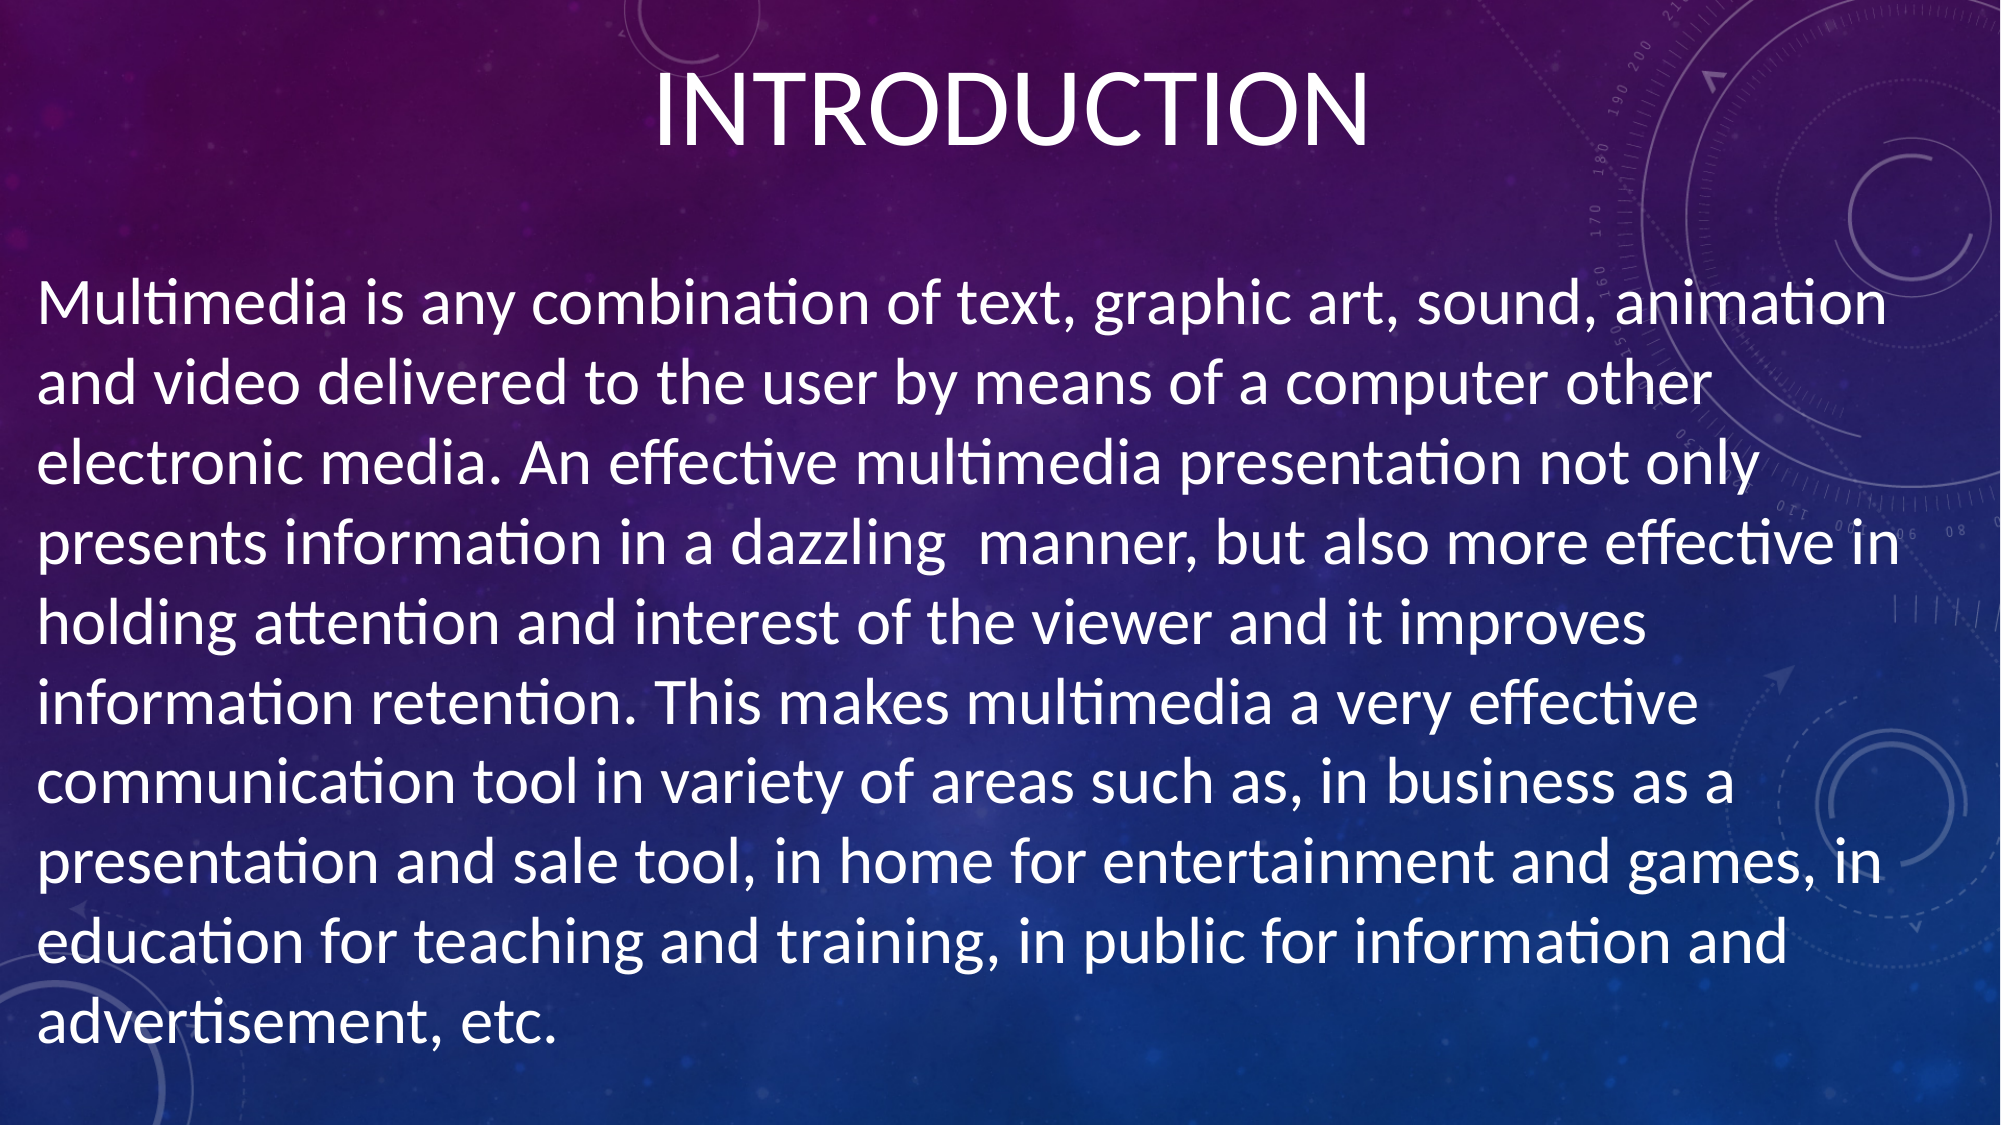

# introduction
Multimedia is any combination of text, graphic art, sound, animation and video delivered to the user by means of a computer other electronic media. An effective multimedia presentation not only presents information in a dazzling  manner, but also more effective in holding attention and interest of the viewer and it improves information retention. This makes multimedia a very effective communication tool in variety of areas such as, in business as a presentation and sale tool, in home for entertainment and games, in education for teaching and training, in public for information and advertisement, etc.